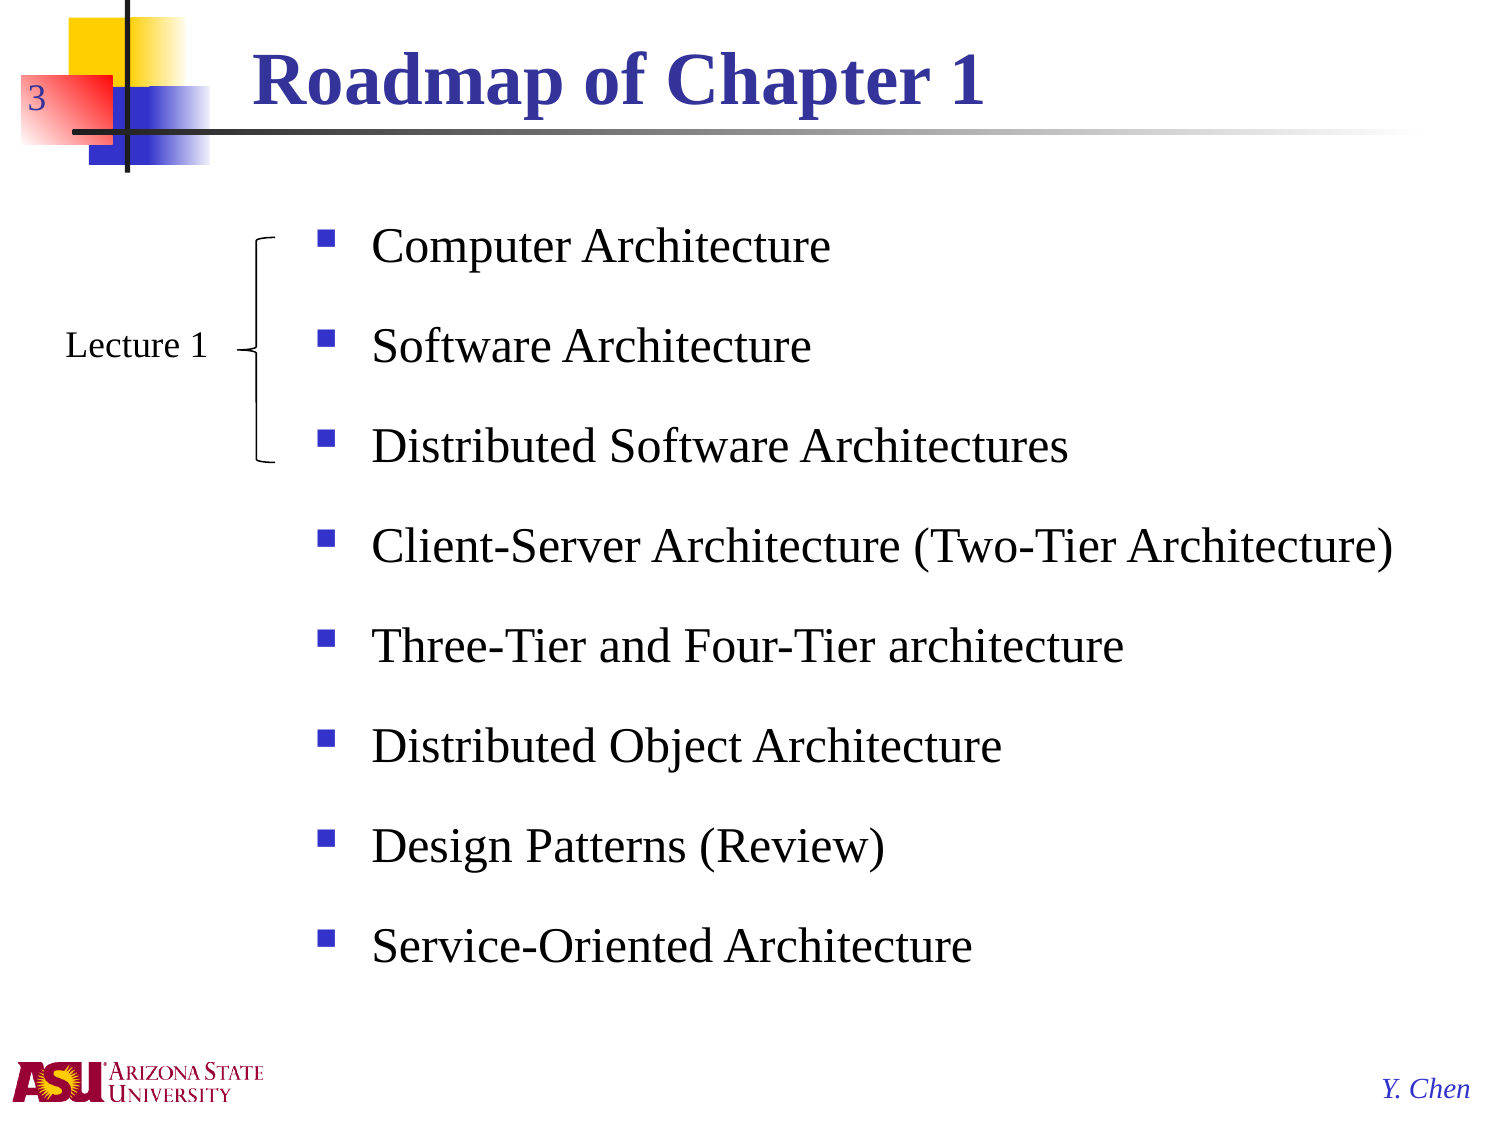

# Roadmap of Chapter 1
3
Computer Architecture
Software Architecture
Distributed Software Architectures
Client-Server Architecture (Two-Tier Architecture)
Three-Tier and Four-Tier architecture
Distributed Object Architecture
Design Patterns (Review)
Service-Oriented Architecture

Lecture 1